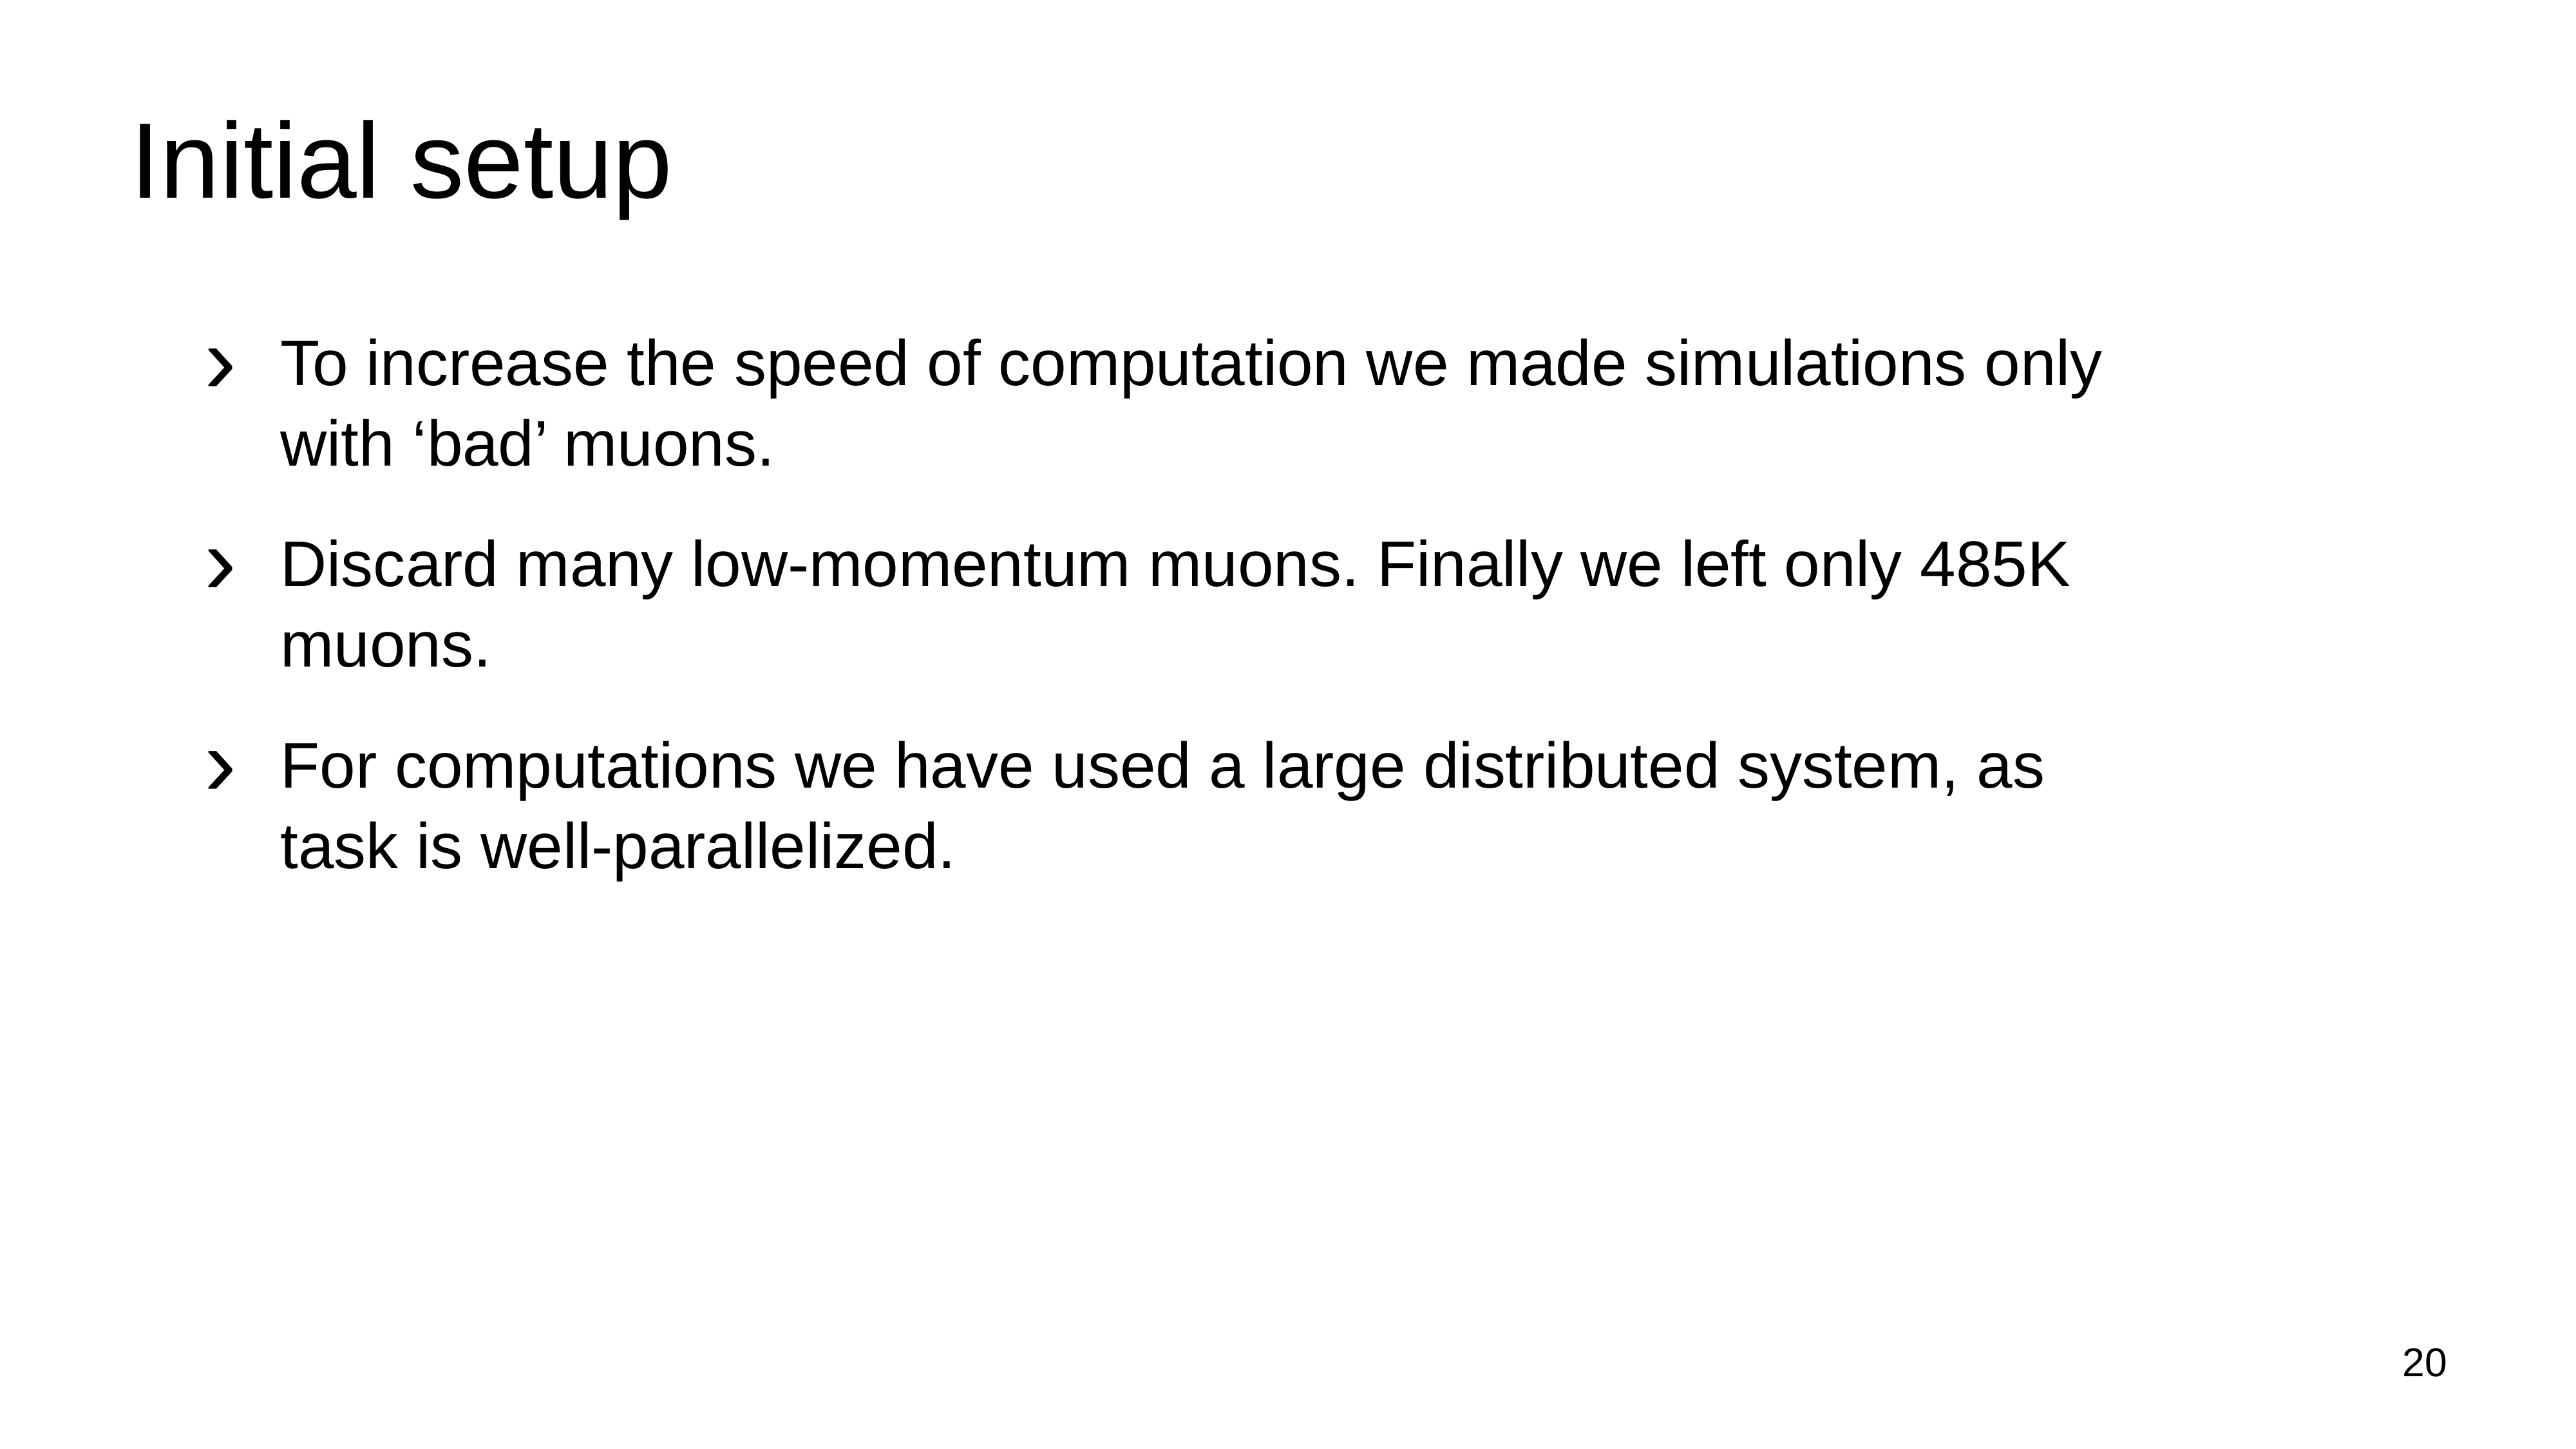

# Initial setup
To increase the speed of computation we made simulations only with ‘bad’ muons.
Discard many low-momentum muons. Finally we left only 485K muons.
For computations we have used a large distributed system, as task is well-parallelized.

20